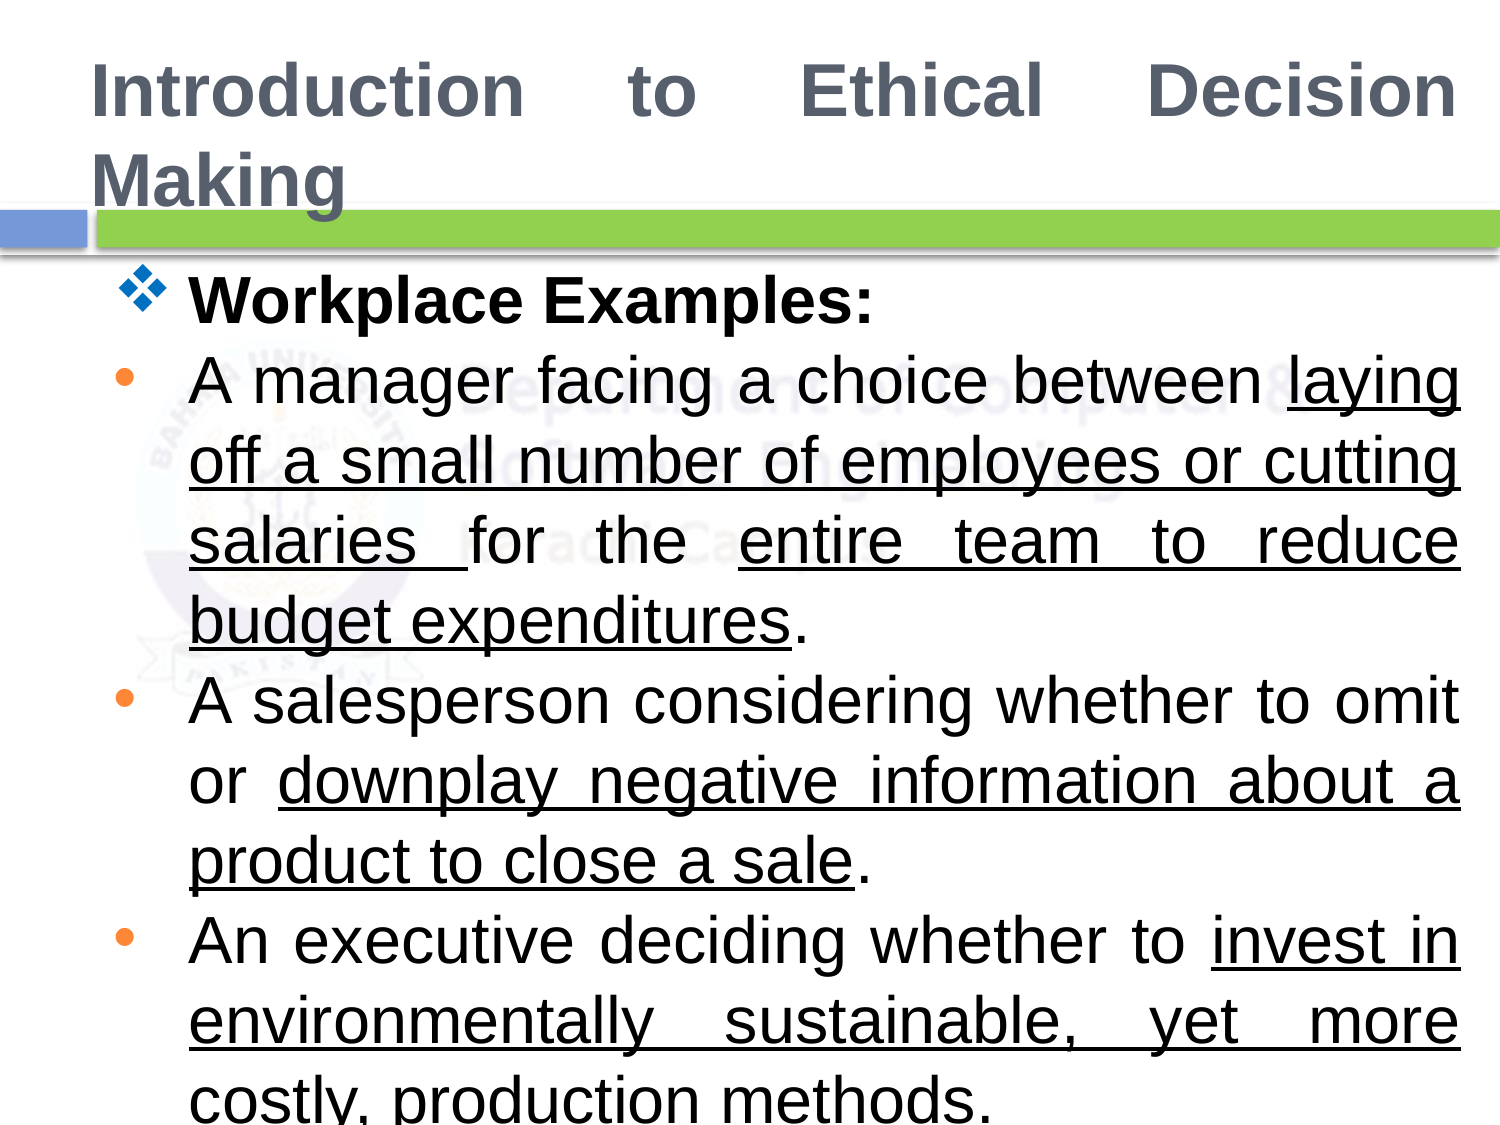

# Introduction to Ethical Decision Making
Workplace Examples:
A manager facing a choice between laying off a small number of employees or cutting salaries for the entire team to reduce budget expenditures.
A salesperson considering whether to omit or downplay negative information about a product to close a sale.
An executive deciding whether to invest in environmentally sustainable, yet more costly, production methods.